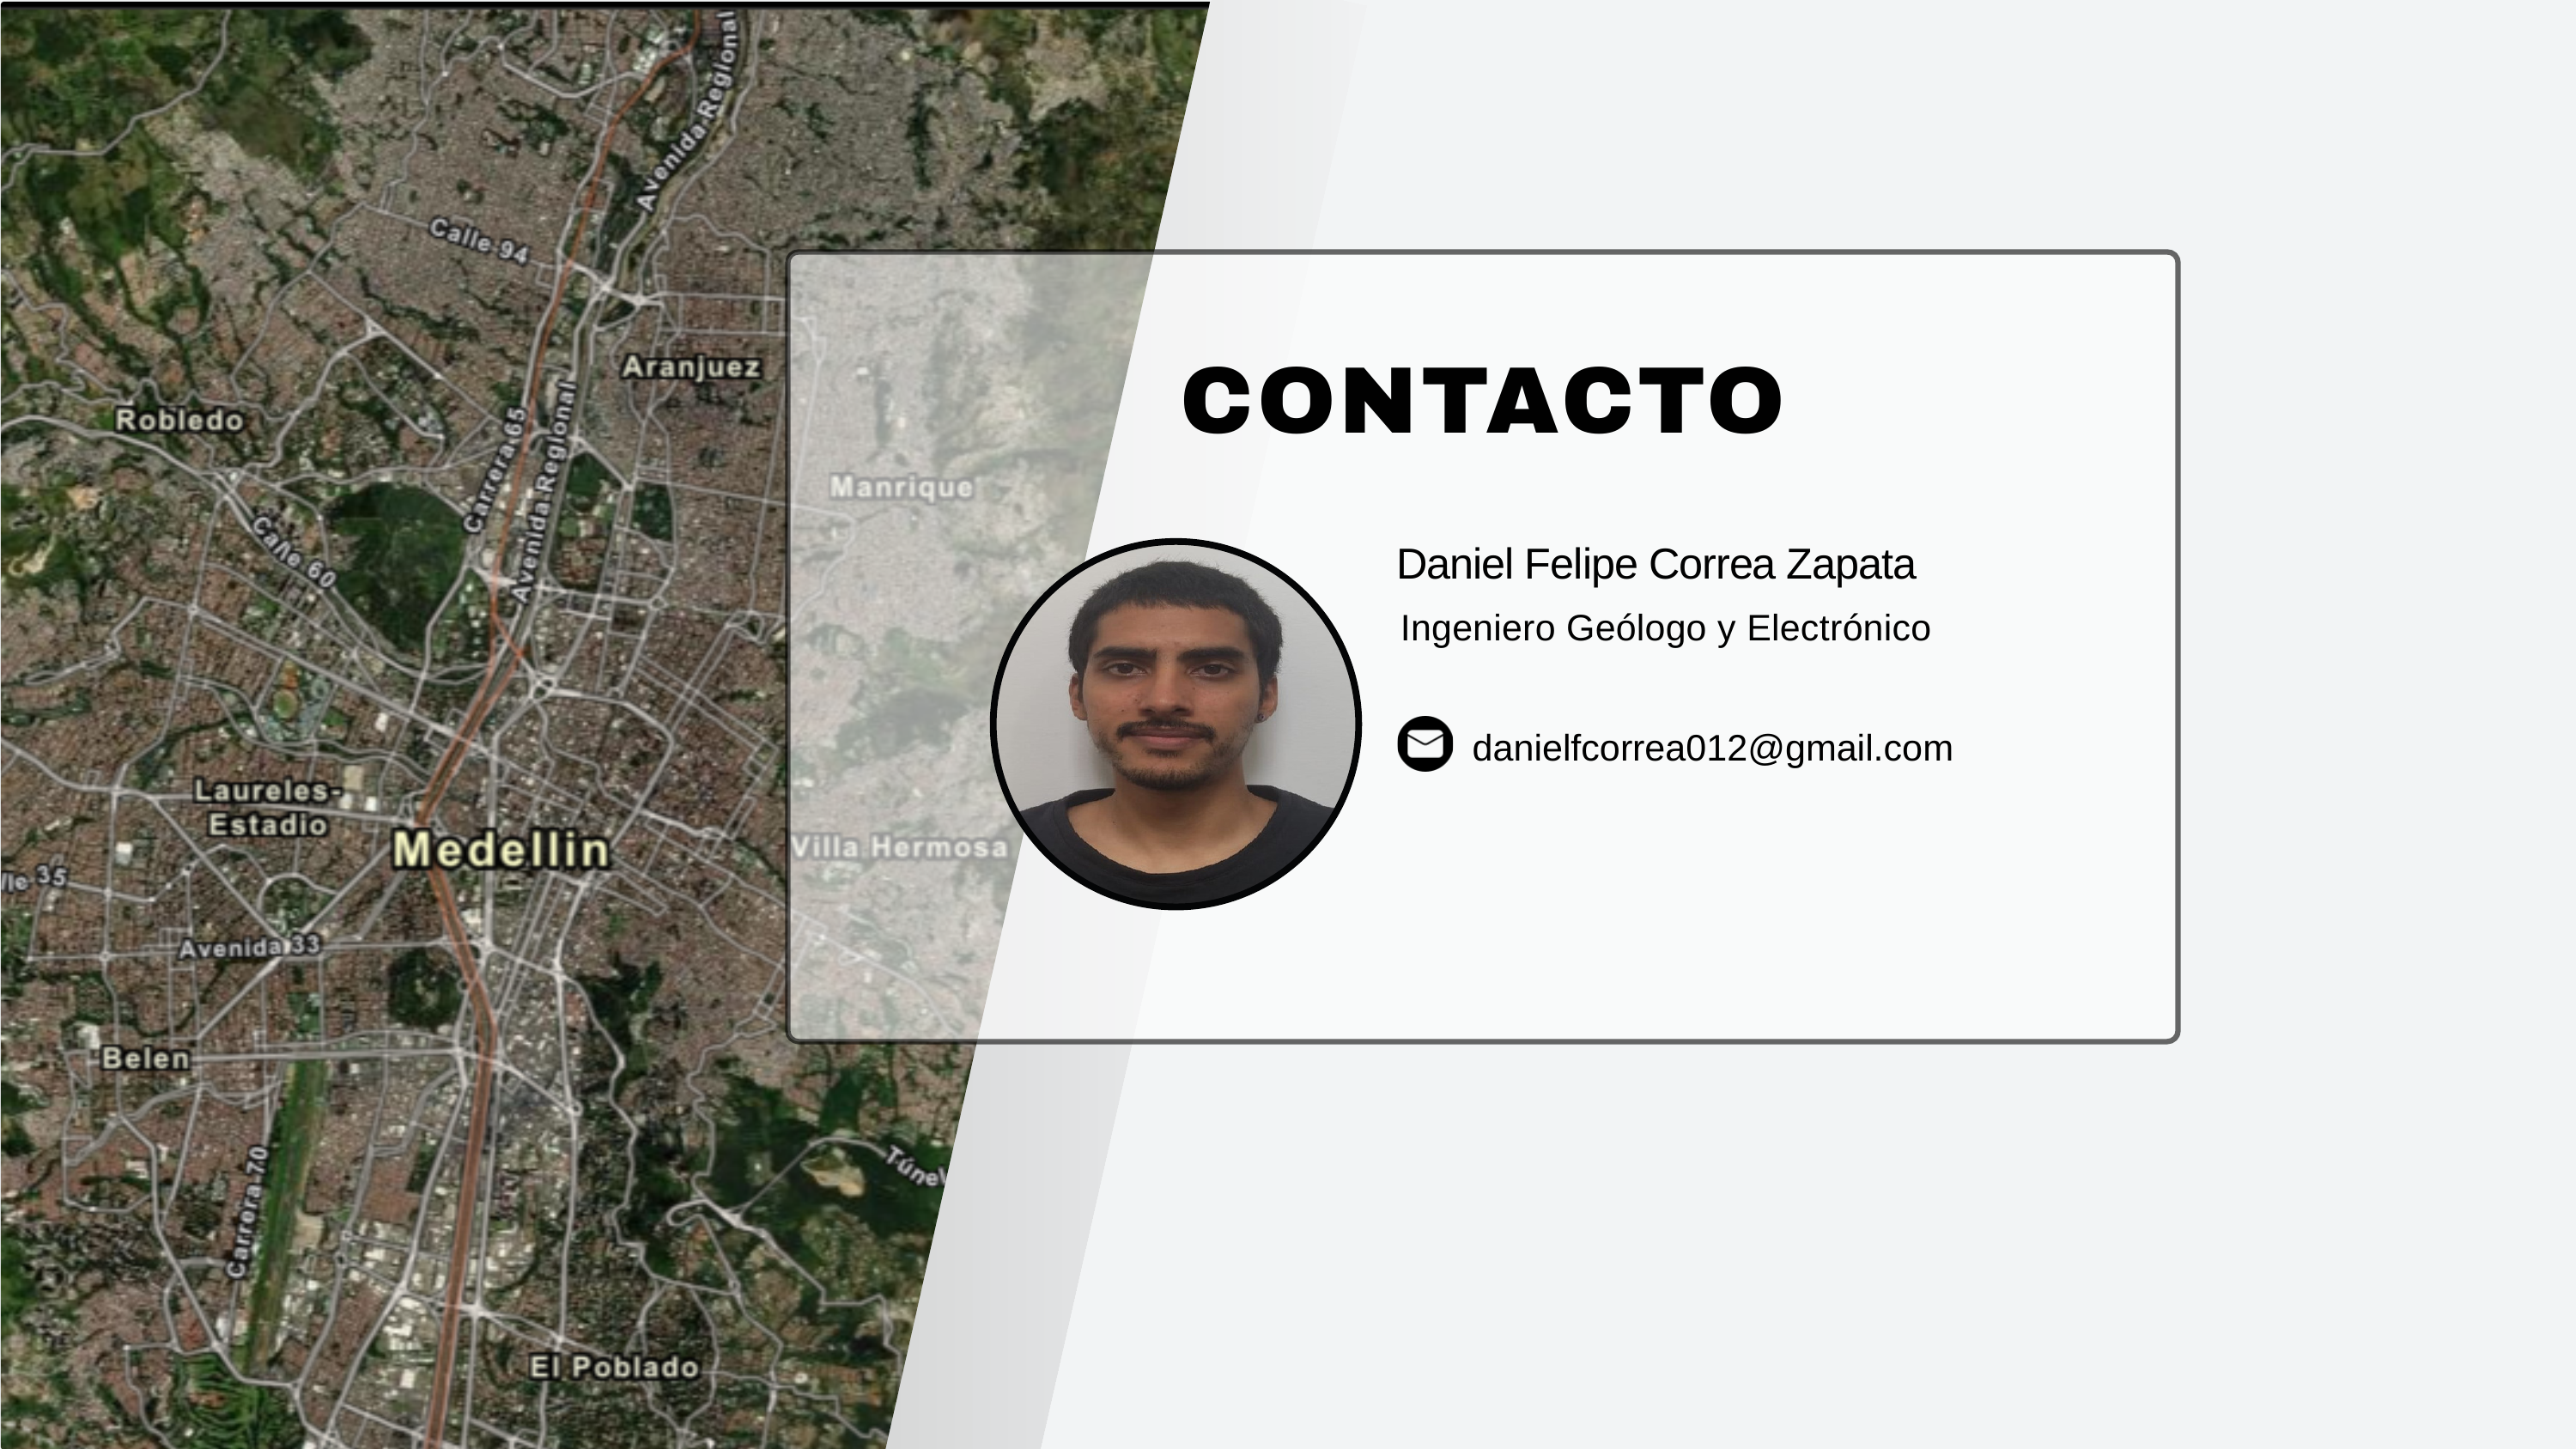

CONTACTO
Daniel Felipe Correa Zapata

Ingeniero Geólogo y Electrónico

danielfcorrea012@gmail.com